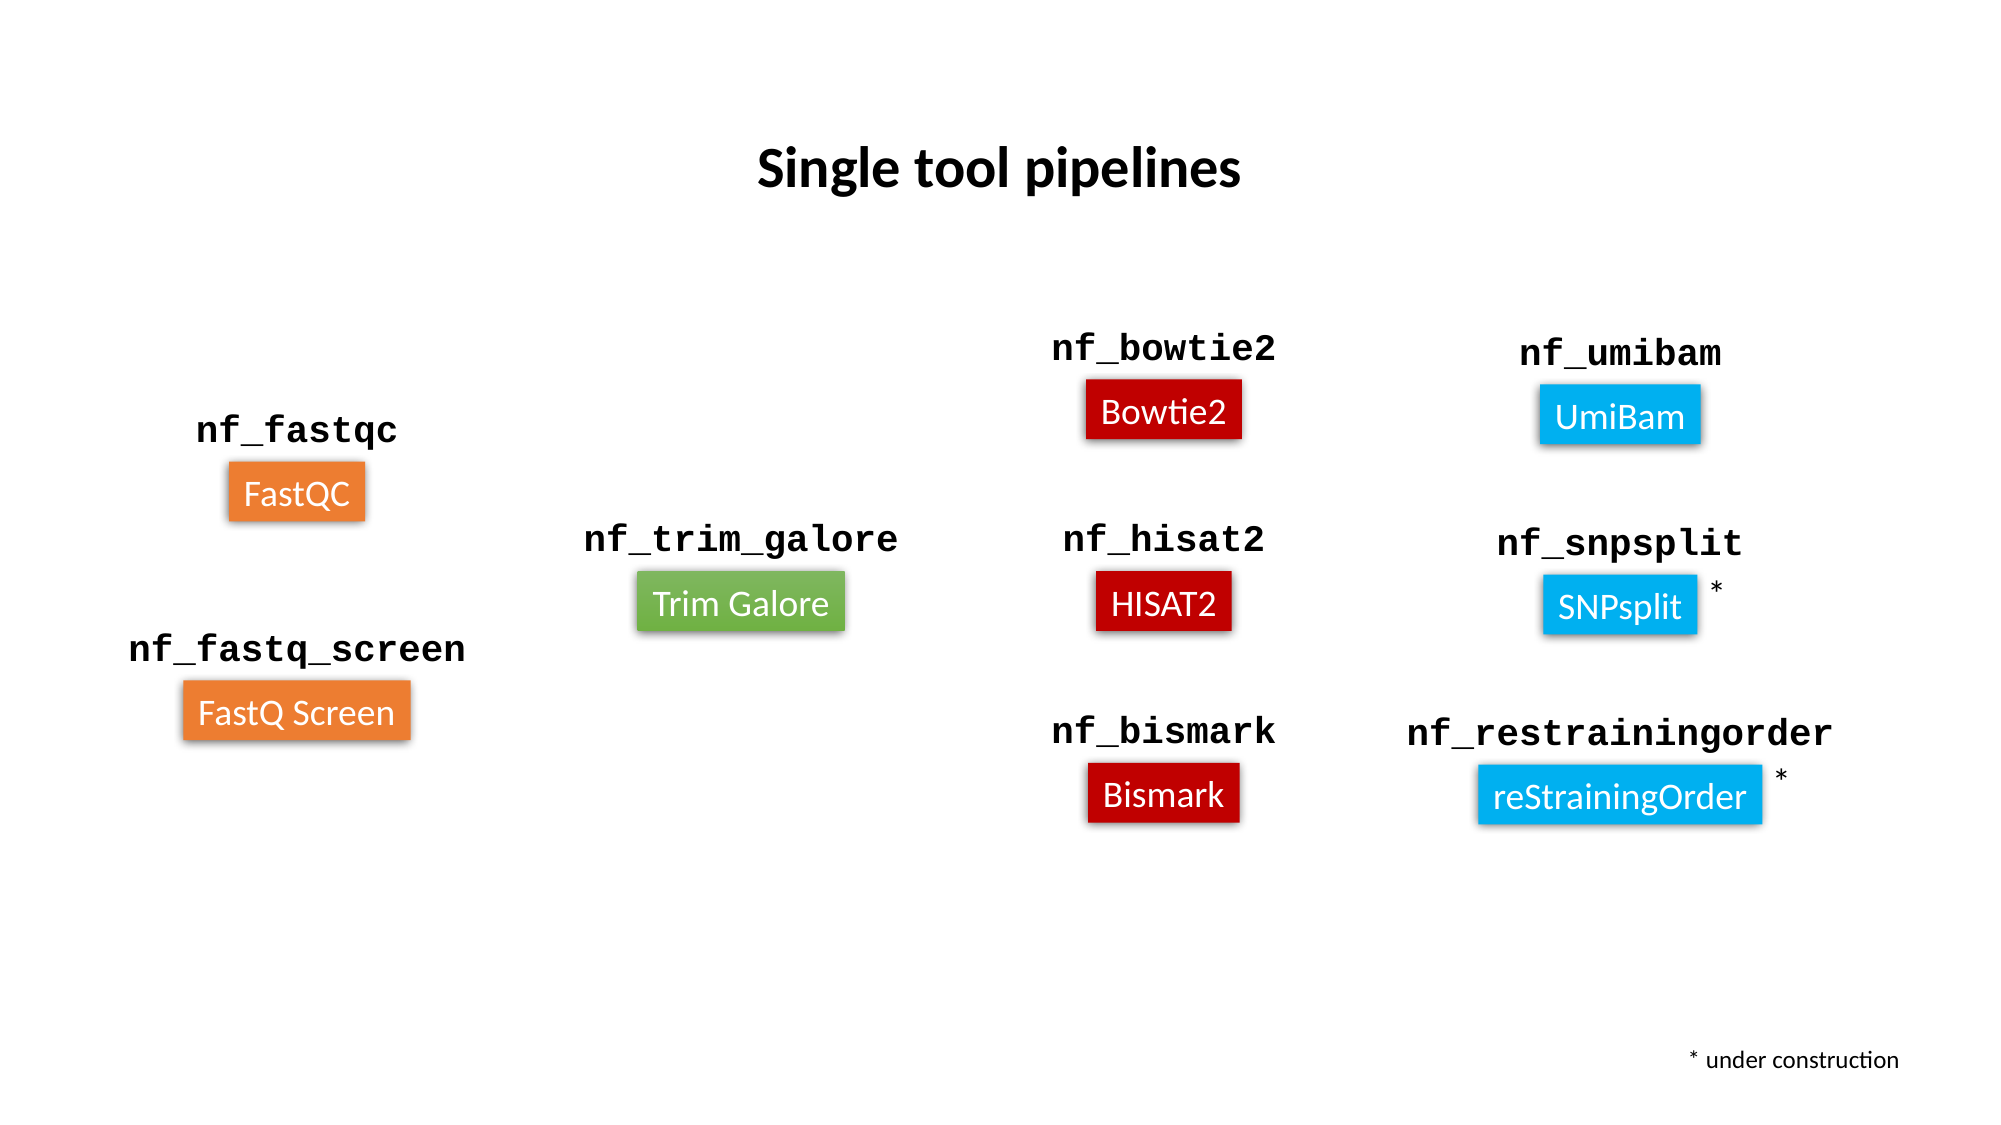

# Single tool pipelines
nf_bowtie2
Bowtie2
nf_umibam
UmiBam
nf_fastqc
FastQC
nf_trim_galore
Trim Galore
nf_hisat2
HISAT2
nf_snpsplit
SNPsplit
*
nf_fastq_screen
FastQ Screen
nf_bismark
Bismark
nf_restrainingorder
reStrainingOrder
*
* under construction